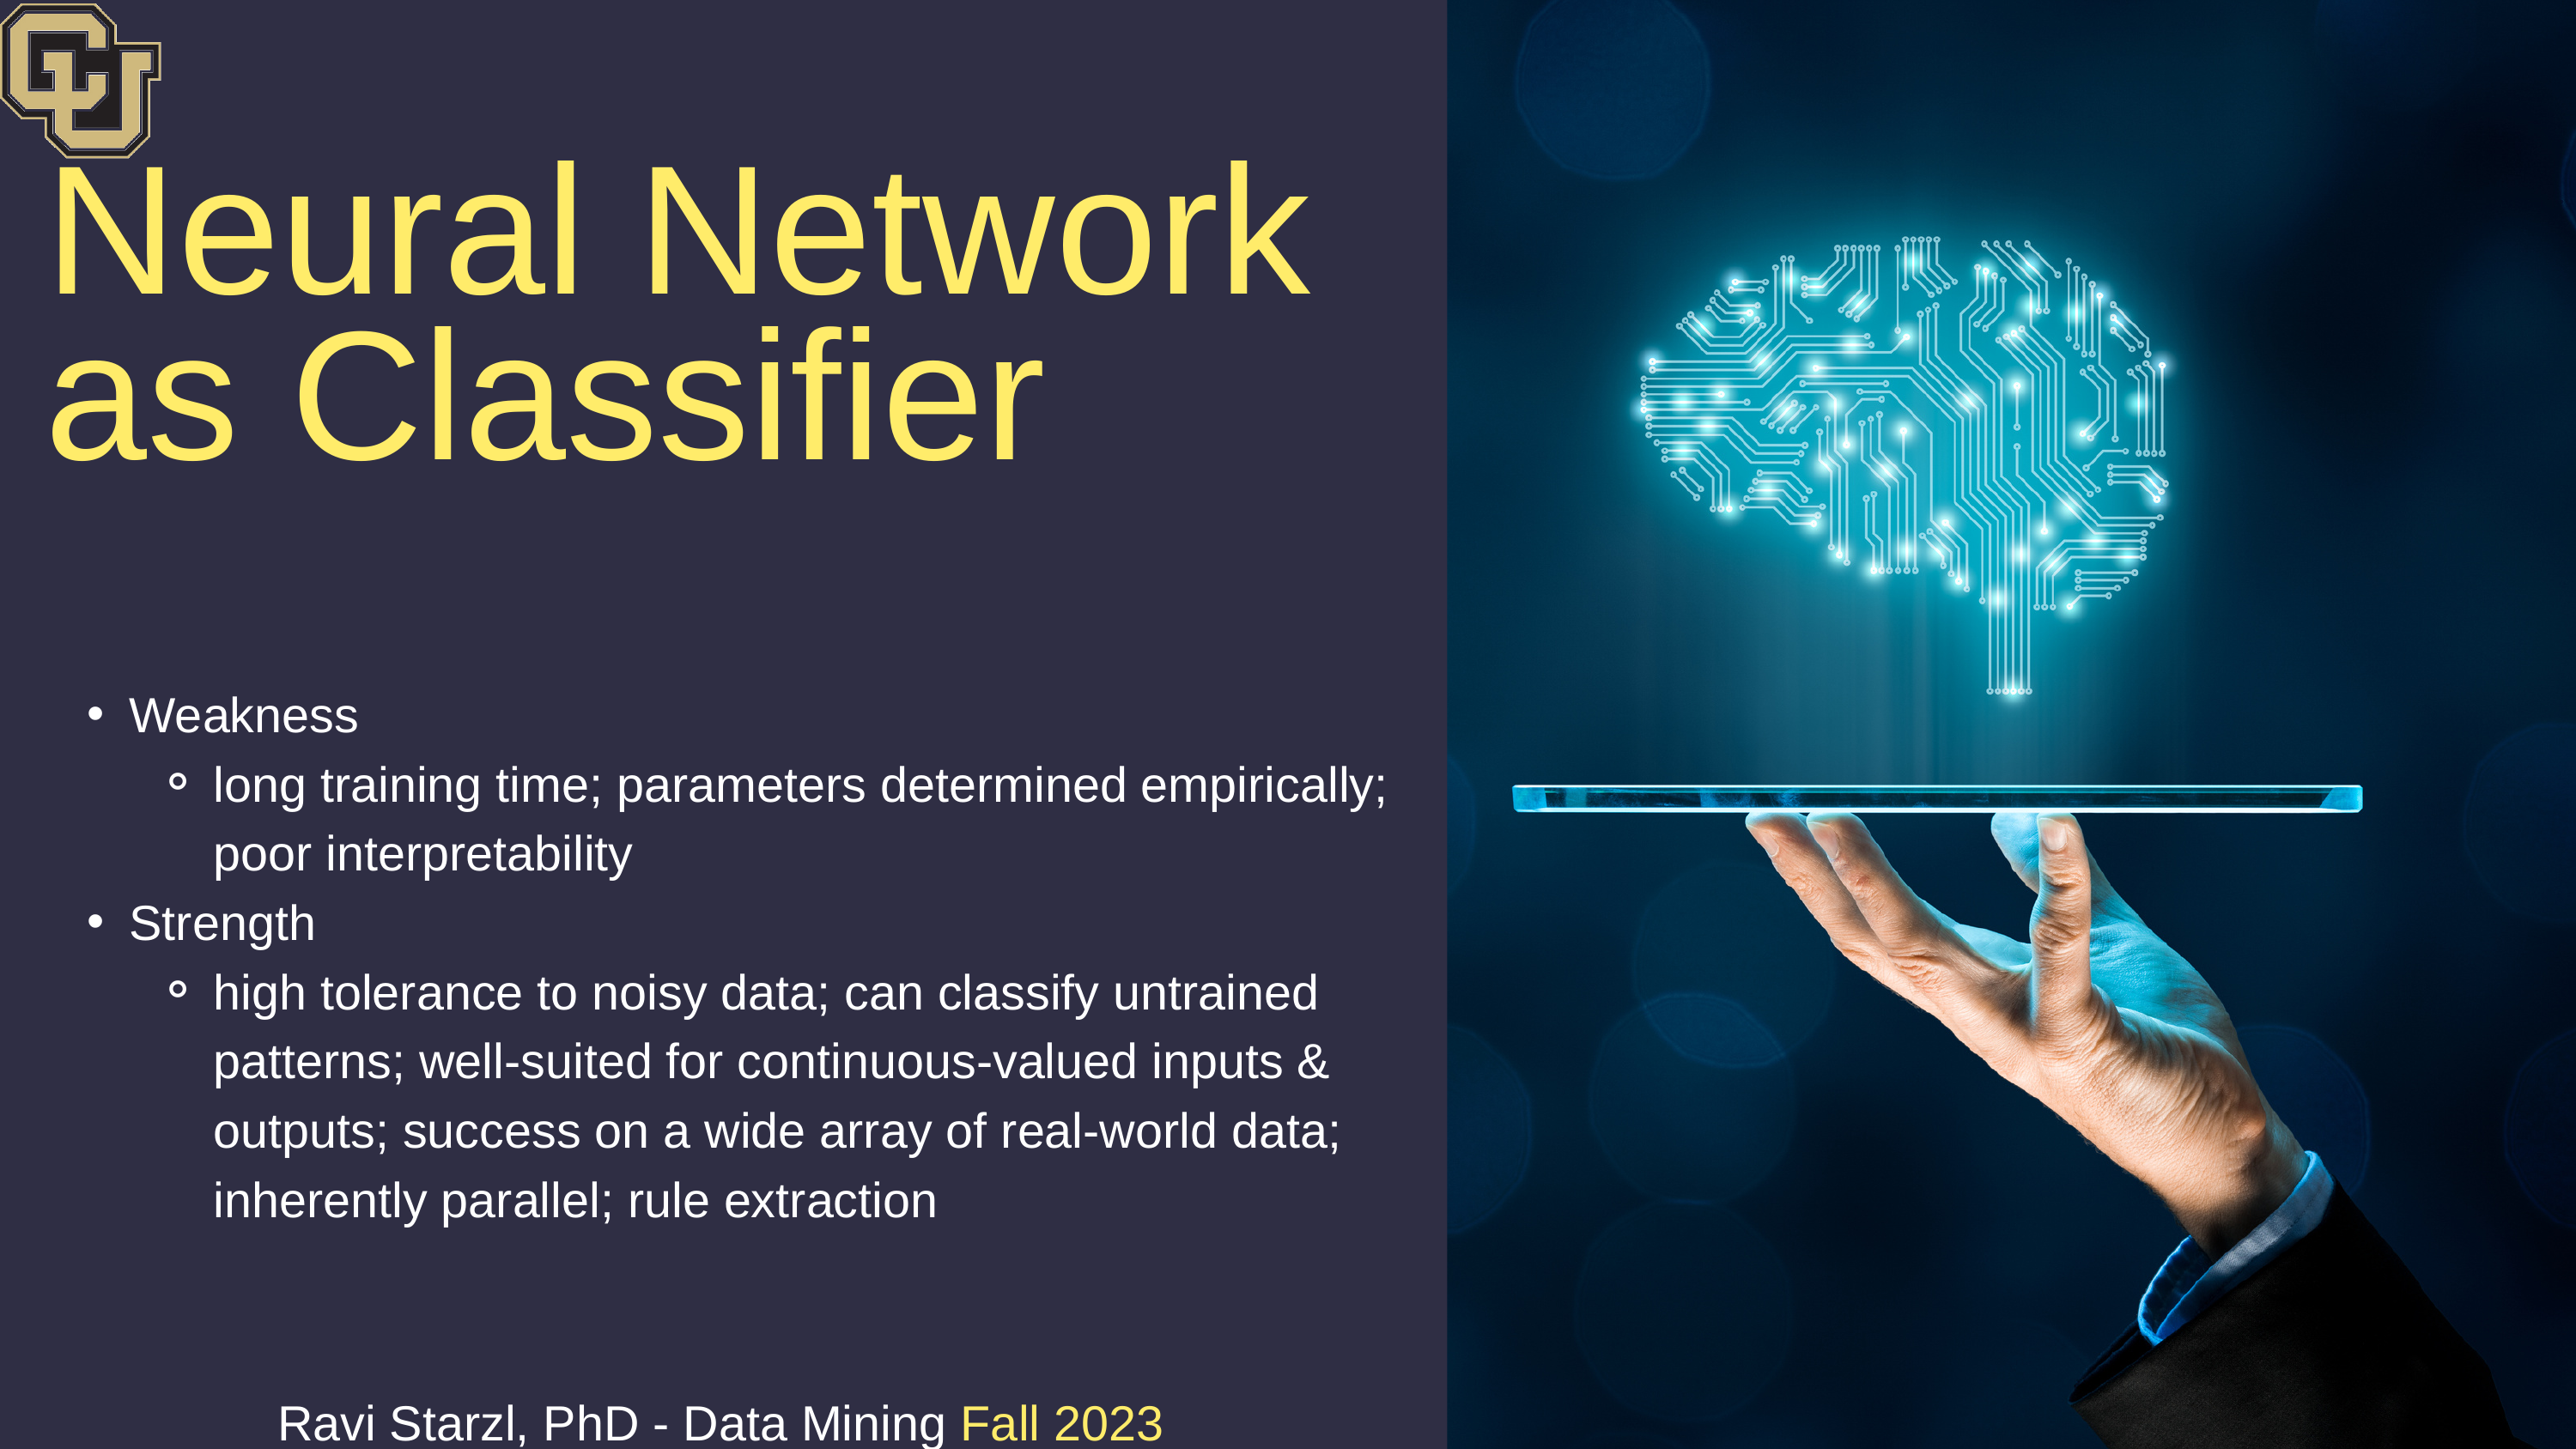

Neural Network as Classifier
Weakness
long training time; parameters determined empirically; poor interpretability
Strength
high tolerance to noisy data; can classify untrained patterns; well-suited for continuous-valued inputs & outputs; success on a wide array of real-world data; inherently parallel; rule extraction
Ravi Starzl, PhD - Data Mining Fall 2023